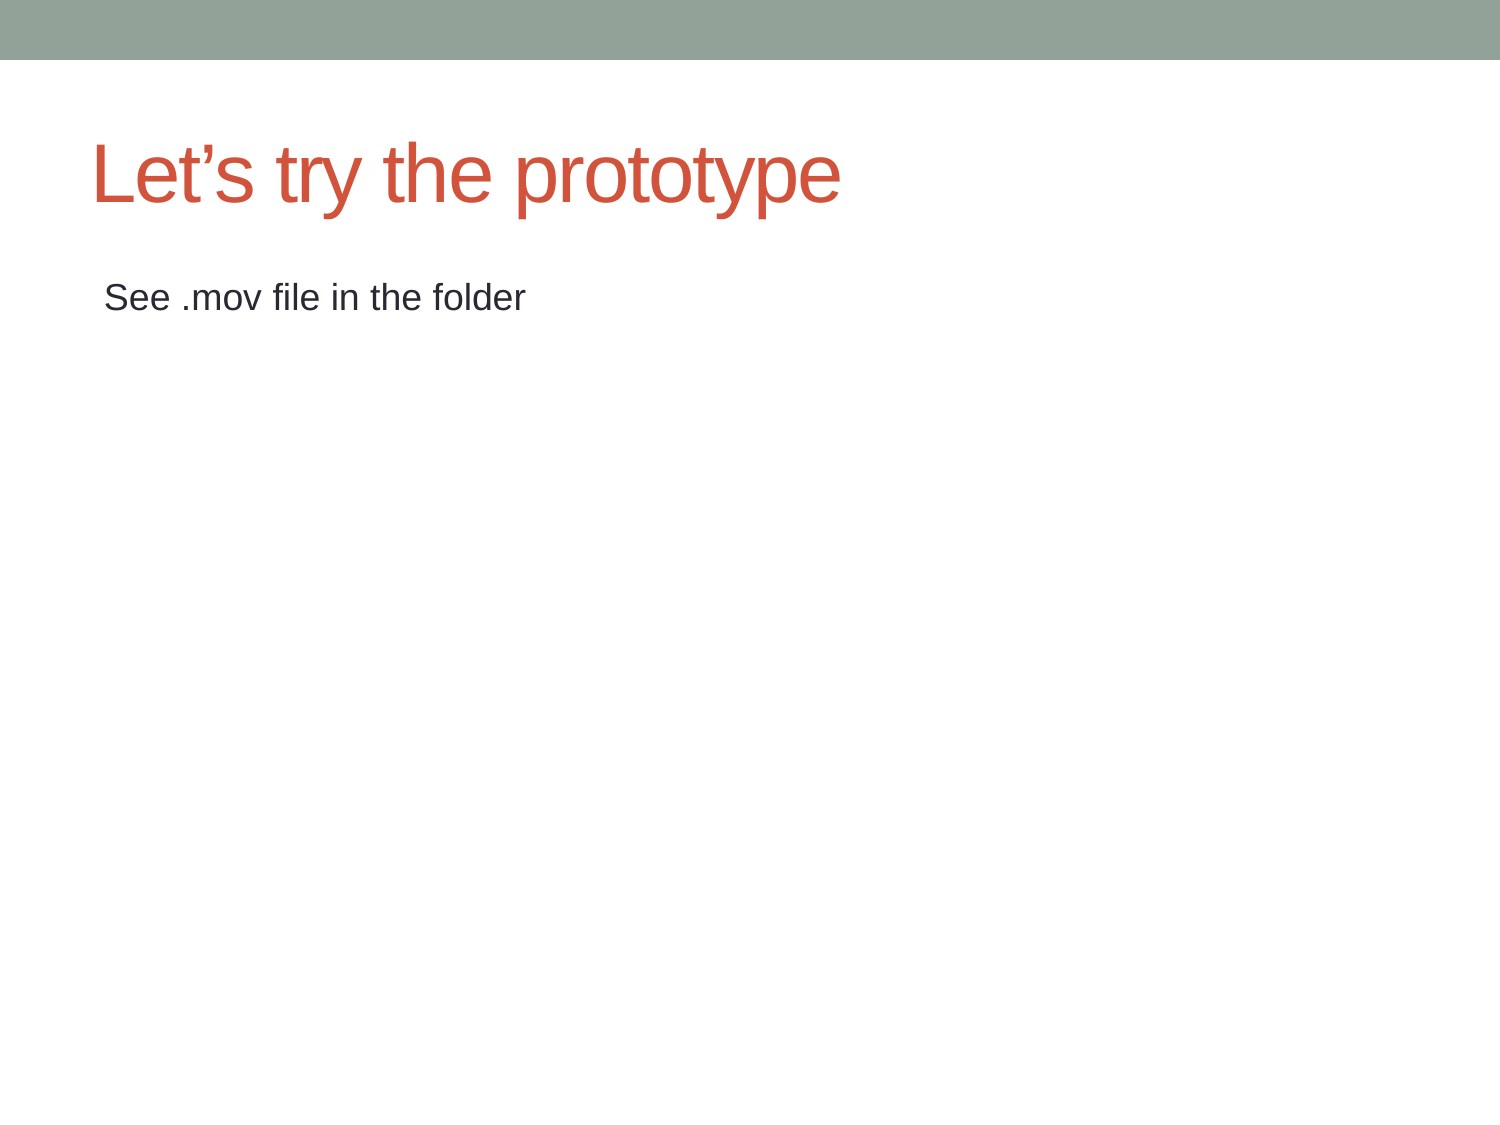

# Let’s try the prototype
See .mov file in the folder